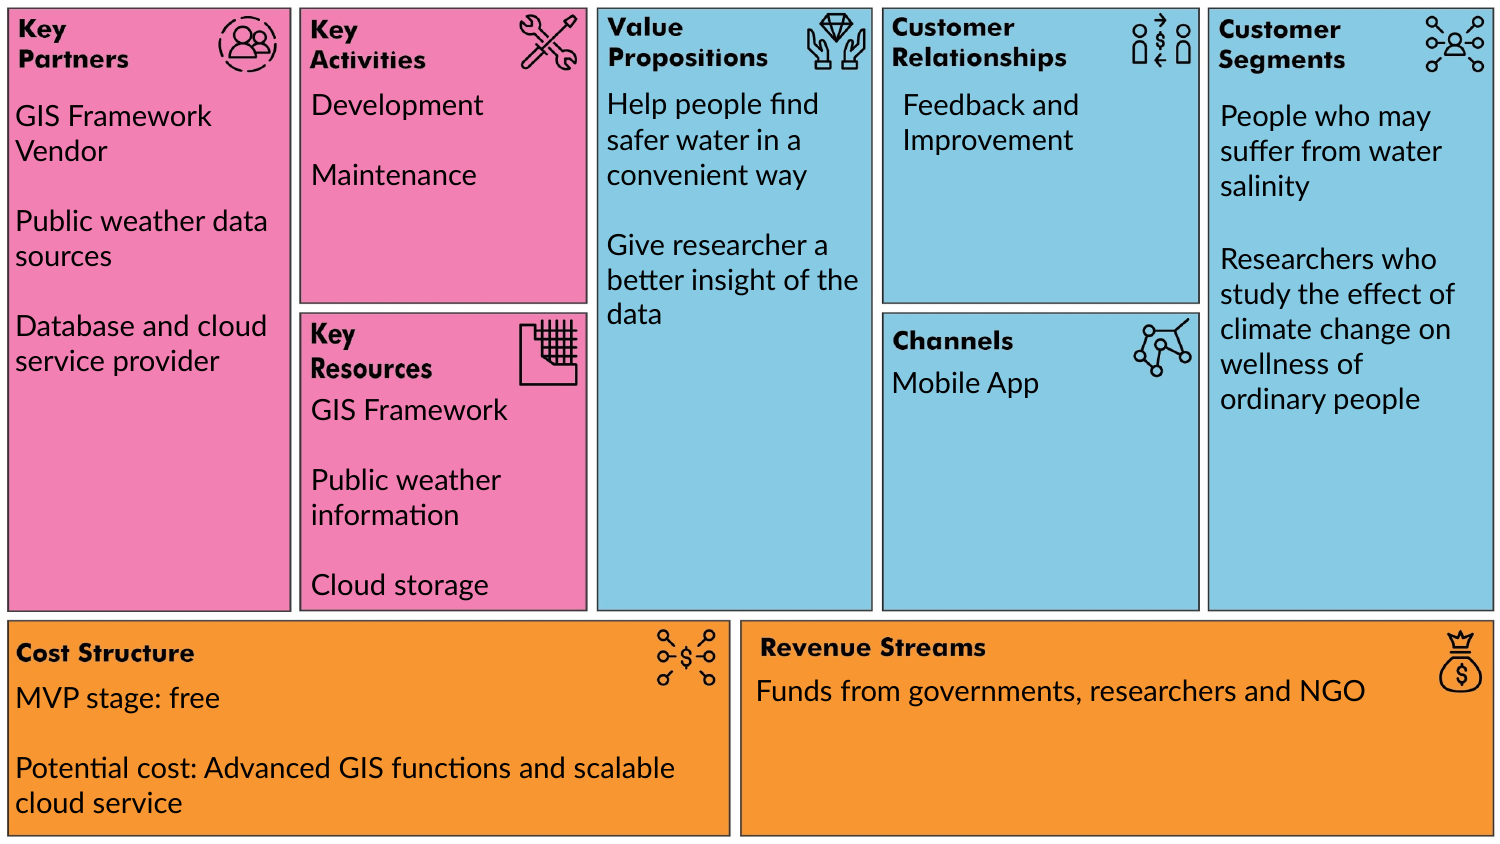

Development

Maintenance
Help people find safer water in a convenient way

Give researcher a better insight of the data

Feedback and Improvement
GIS Framework Vendor

Public weather data sources

Database and cloud service provider
People who may suffer from water salinity
Researchers who study the effect of climate change on wellness of ordinary people
Mobile App
GIS Framework

Public weather information

Cloud storage
Funds from governments, researchers and NGO
MVP stage: free

Potential cost: Advanced GIS functions and scalable cloud service